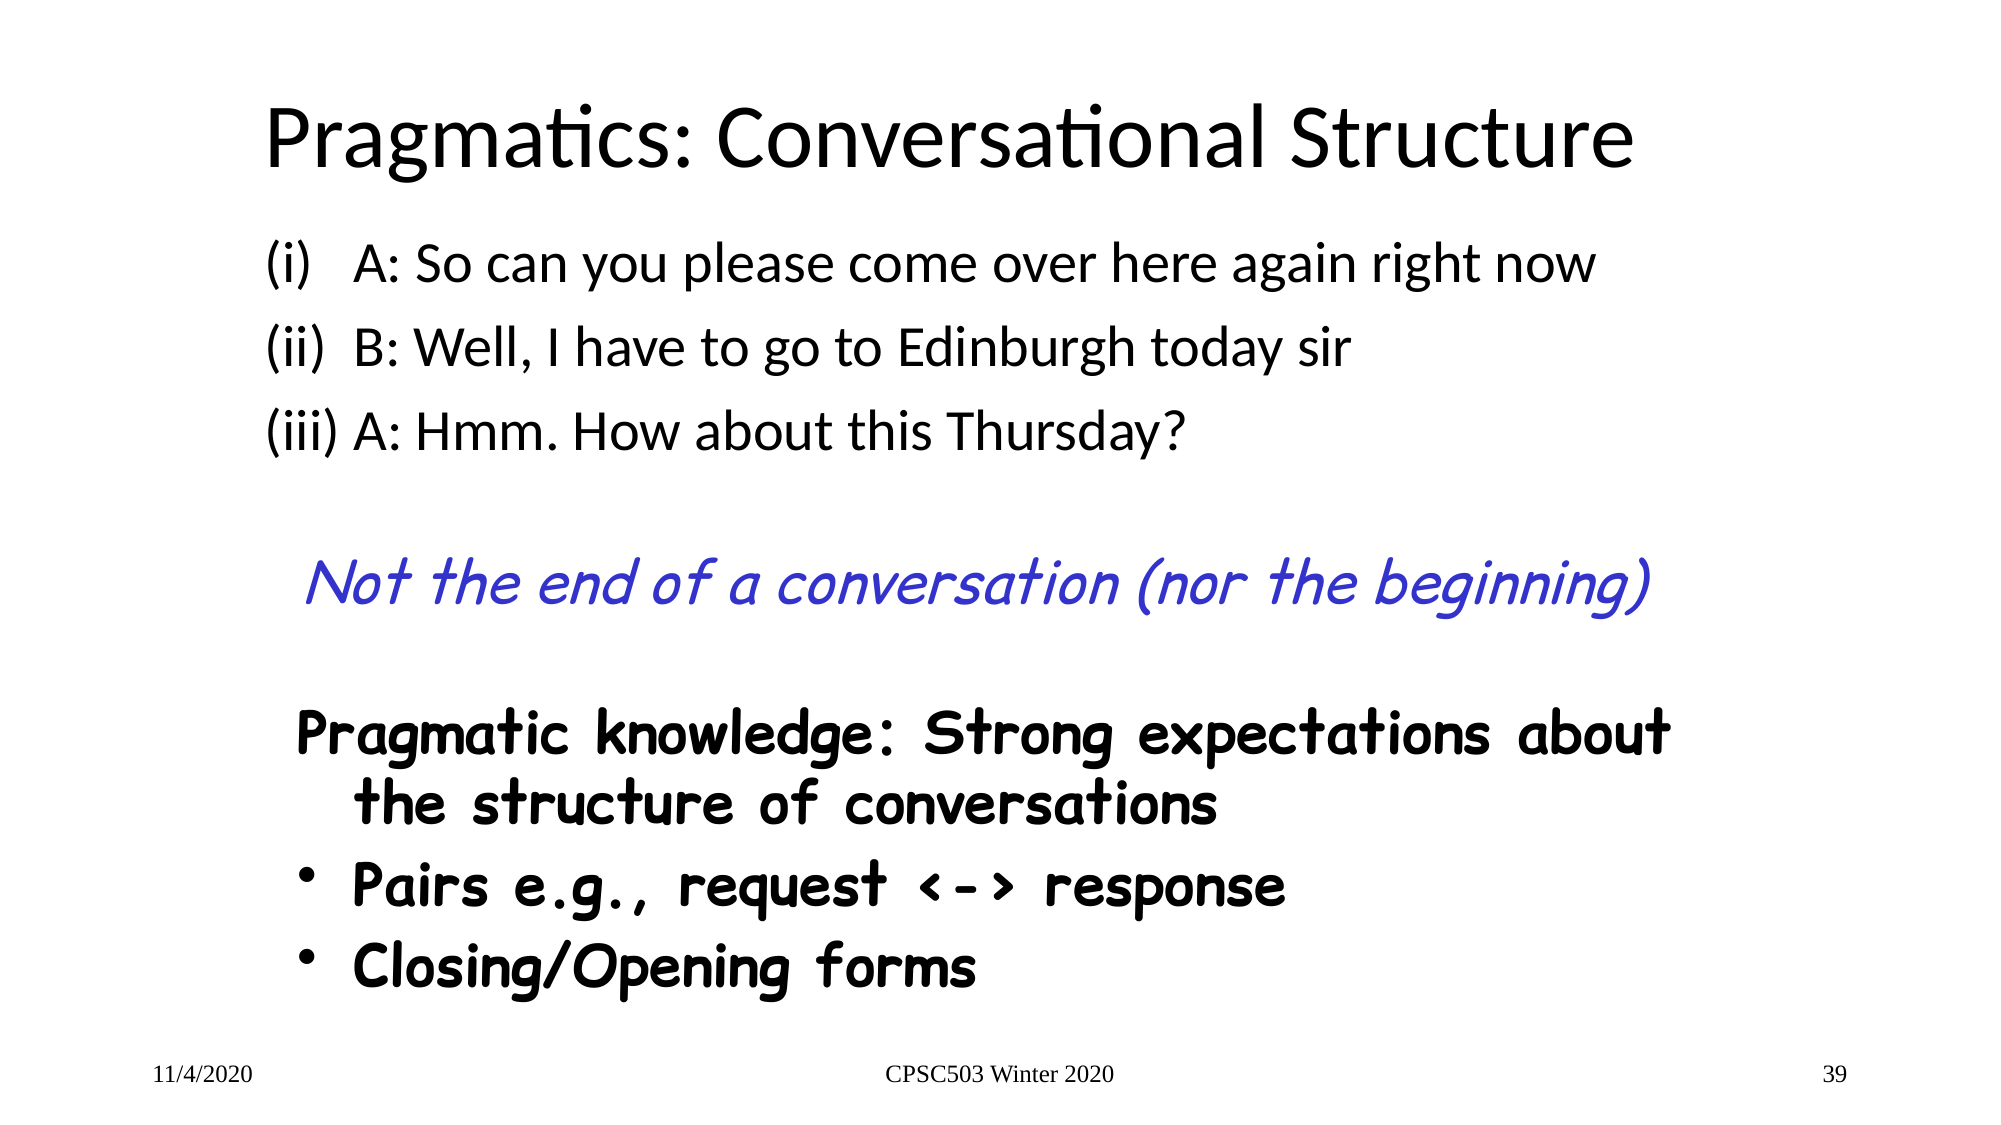

# Pragmatics: Conversational Structure
(i)   A: So can you please come over here again right now
(ii)  B: Well, I have to go to Edinburgh today sir
(iii) A: Hmm. How about this Thursday?

Not the end of a conversation (nor the beginning)
Pragmatic knowledge: Strong expectations about the structure of conversations
Pairs e.g., request <-> response
Closing/Opening forms

11/4/2020
CPSC503 Winter 2020
39